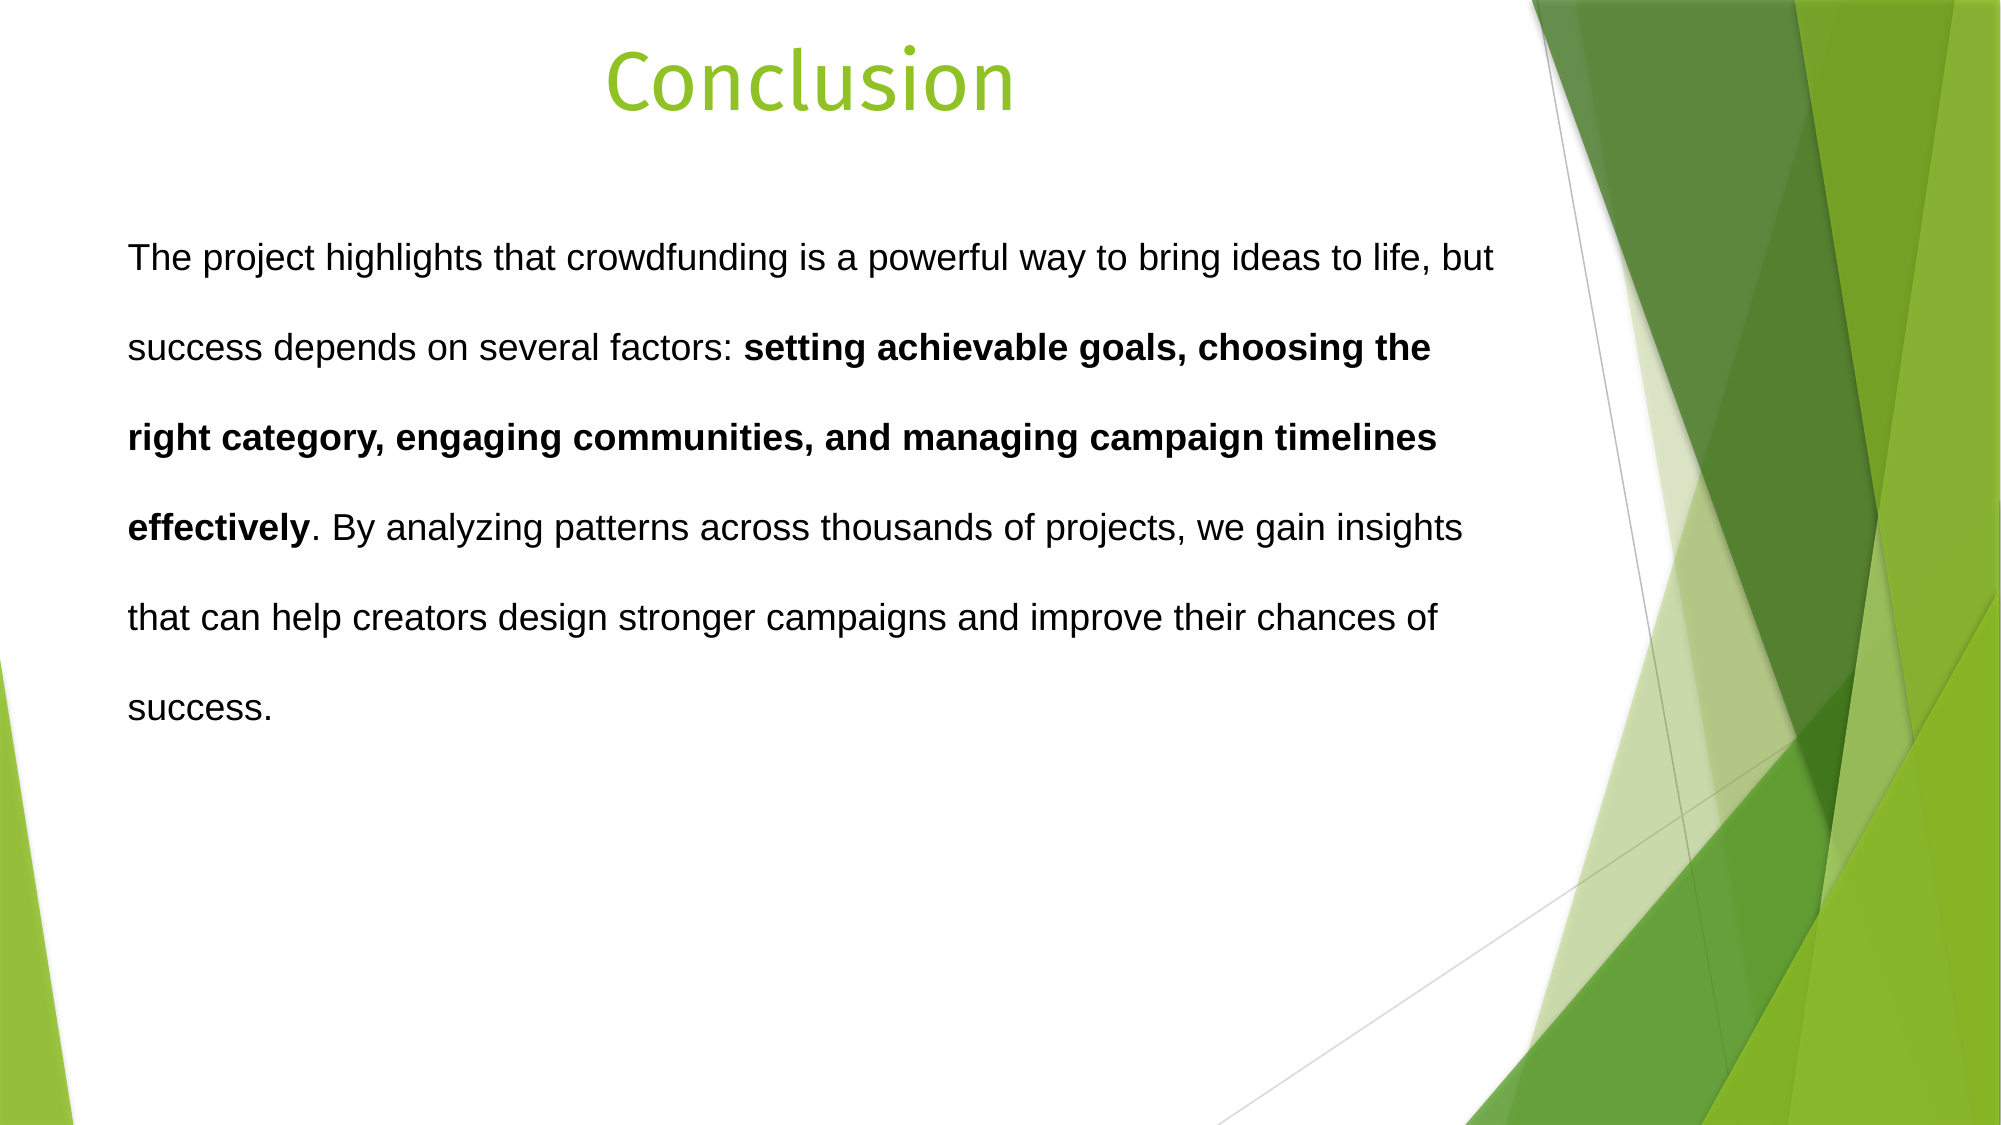

# Conclusion
The project highlights that crowdfunding is a powerful way to bring ideas to life, but success depends on several factors: setting achievable goals, choosing the right category, engaging communities, and managing campaign timelines effectively. By analyzing patterns across thousands of projects, we gain insights that can help creators design stronger campaigns and improve their chances of success.